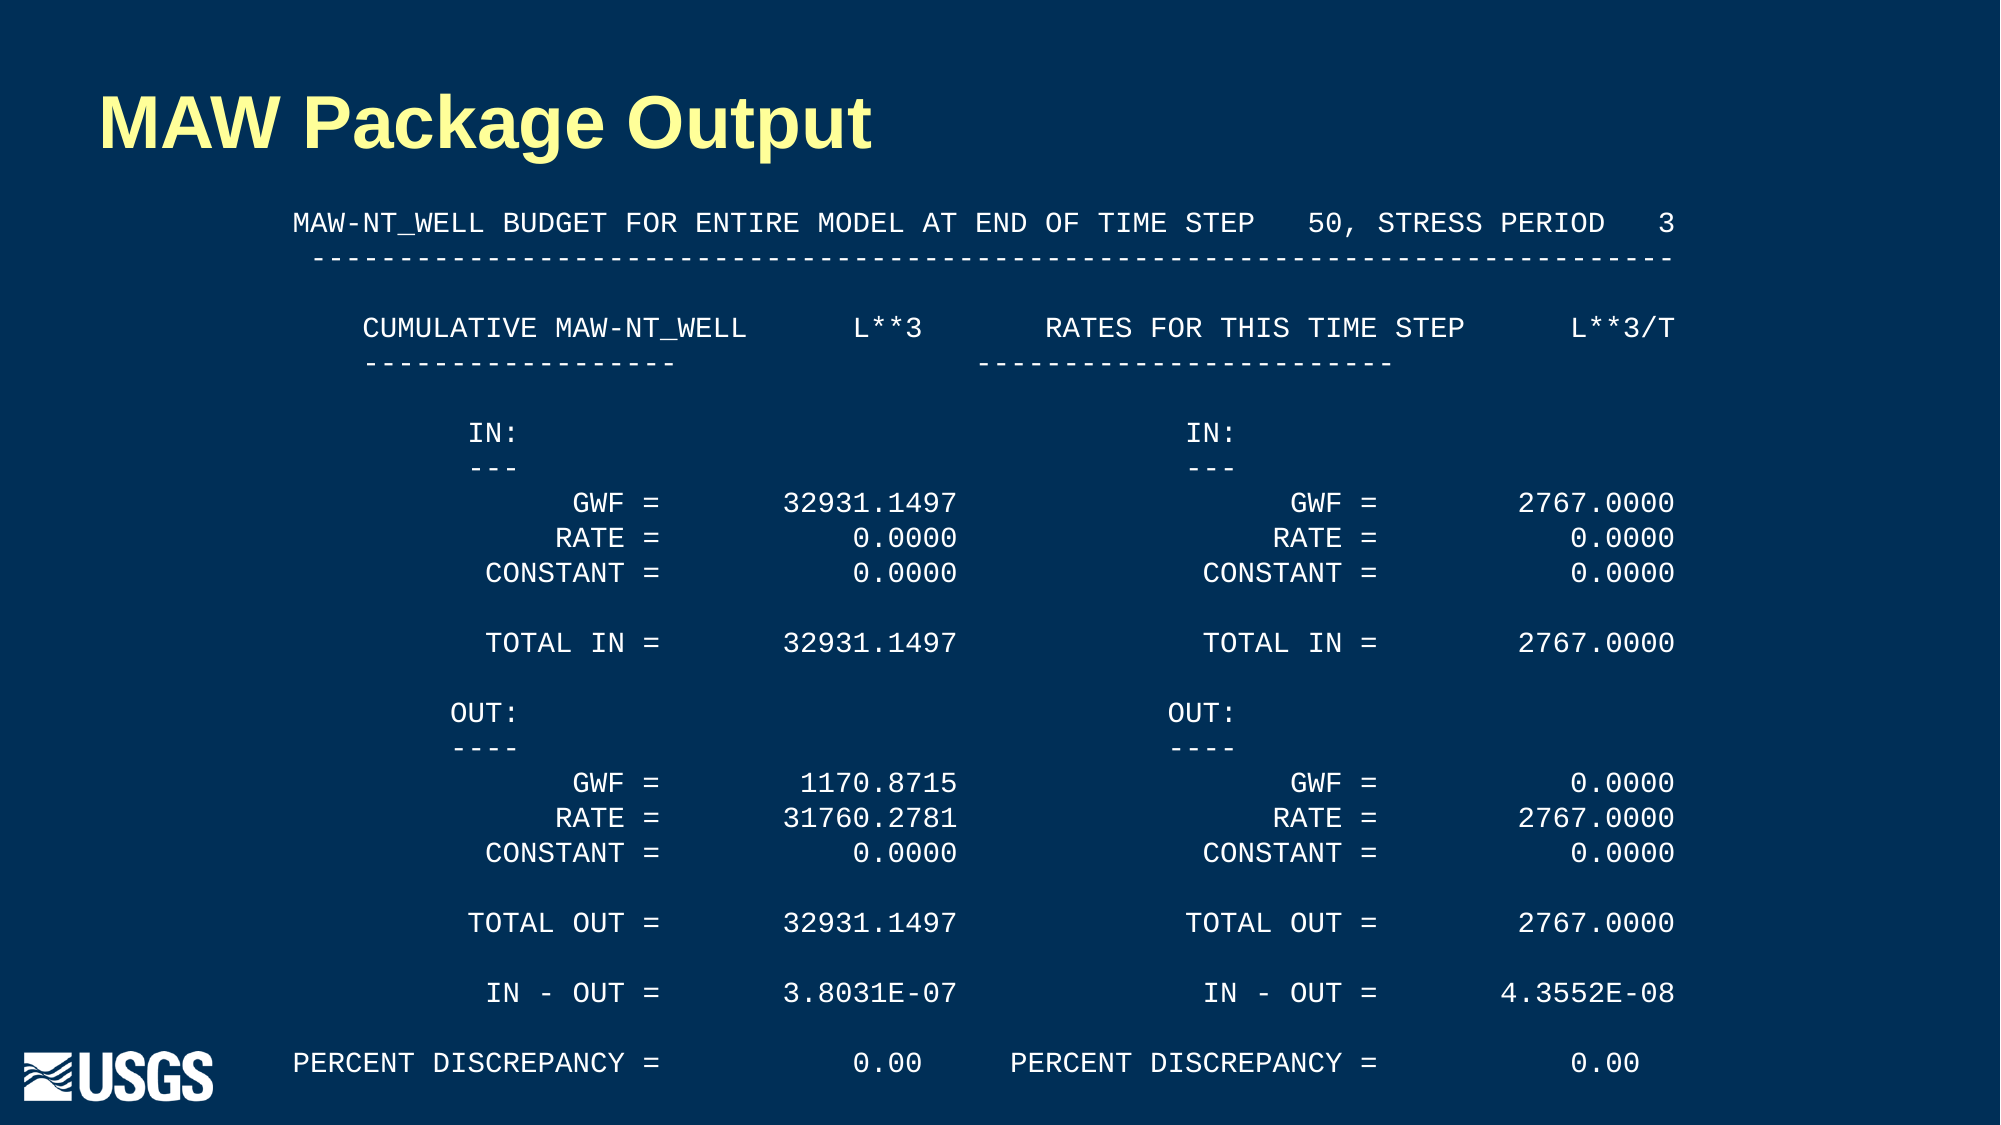

# MAW Package Output
 MAW-NT_WELL BUDGET FOR ENTIRE MODEL AT END OF TIME STEP   50, STRESS PERIOD   3
  ------------------------------------------------------------------------------

     CUMULATIVE MAW-NT_WELL      L**3       RATES FOR THIS TIME STEP      L**3/T
     ------------------                 ------------------------

           IN:                                      IN:
           ---                                      ---
                 GWF =       32931.1497                   GWF =        2767.0000
                RATE =           0.0000                  RATE =           0.0000
            CONSTANT =           0.0000              CONSTANT =           0.0000

            TOTAL IN =       32931.1497              TOTAL IN =        2767.0000

          OUT:                                     OUT:
          ----                                     ----
                 GWF =        1170.8715                   GWF =           0.0000
                RATE =       31760.2781                  RATE =        2767.0000
            CONSTANT =           0.0000              CONSTANT =           0.0000

           TOTAL OUT =       32931.1497             TOTAL OUT =        2767.0000

            IN - OUT =       3.8031E-07              IN - OUT =       4.3552E-08

 PERCENT DISCREPANCY =           0.00     PERCENT DISCREPANCY =           0.00